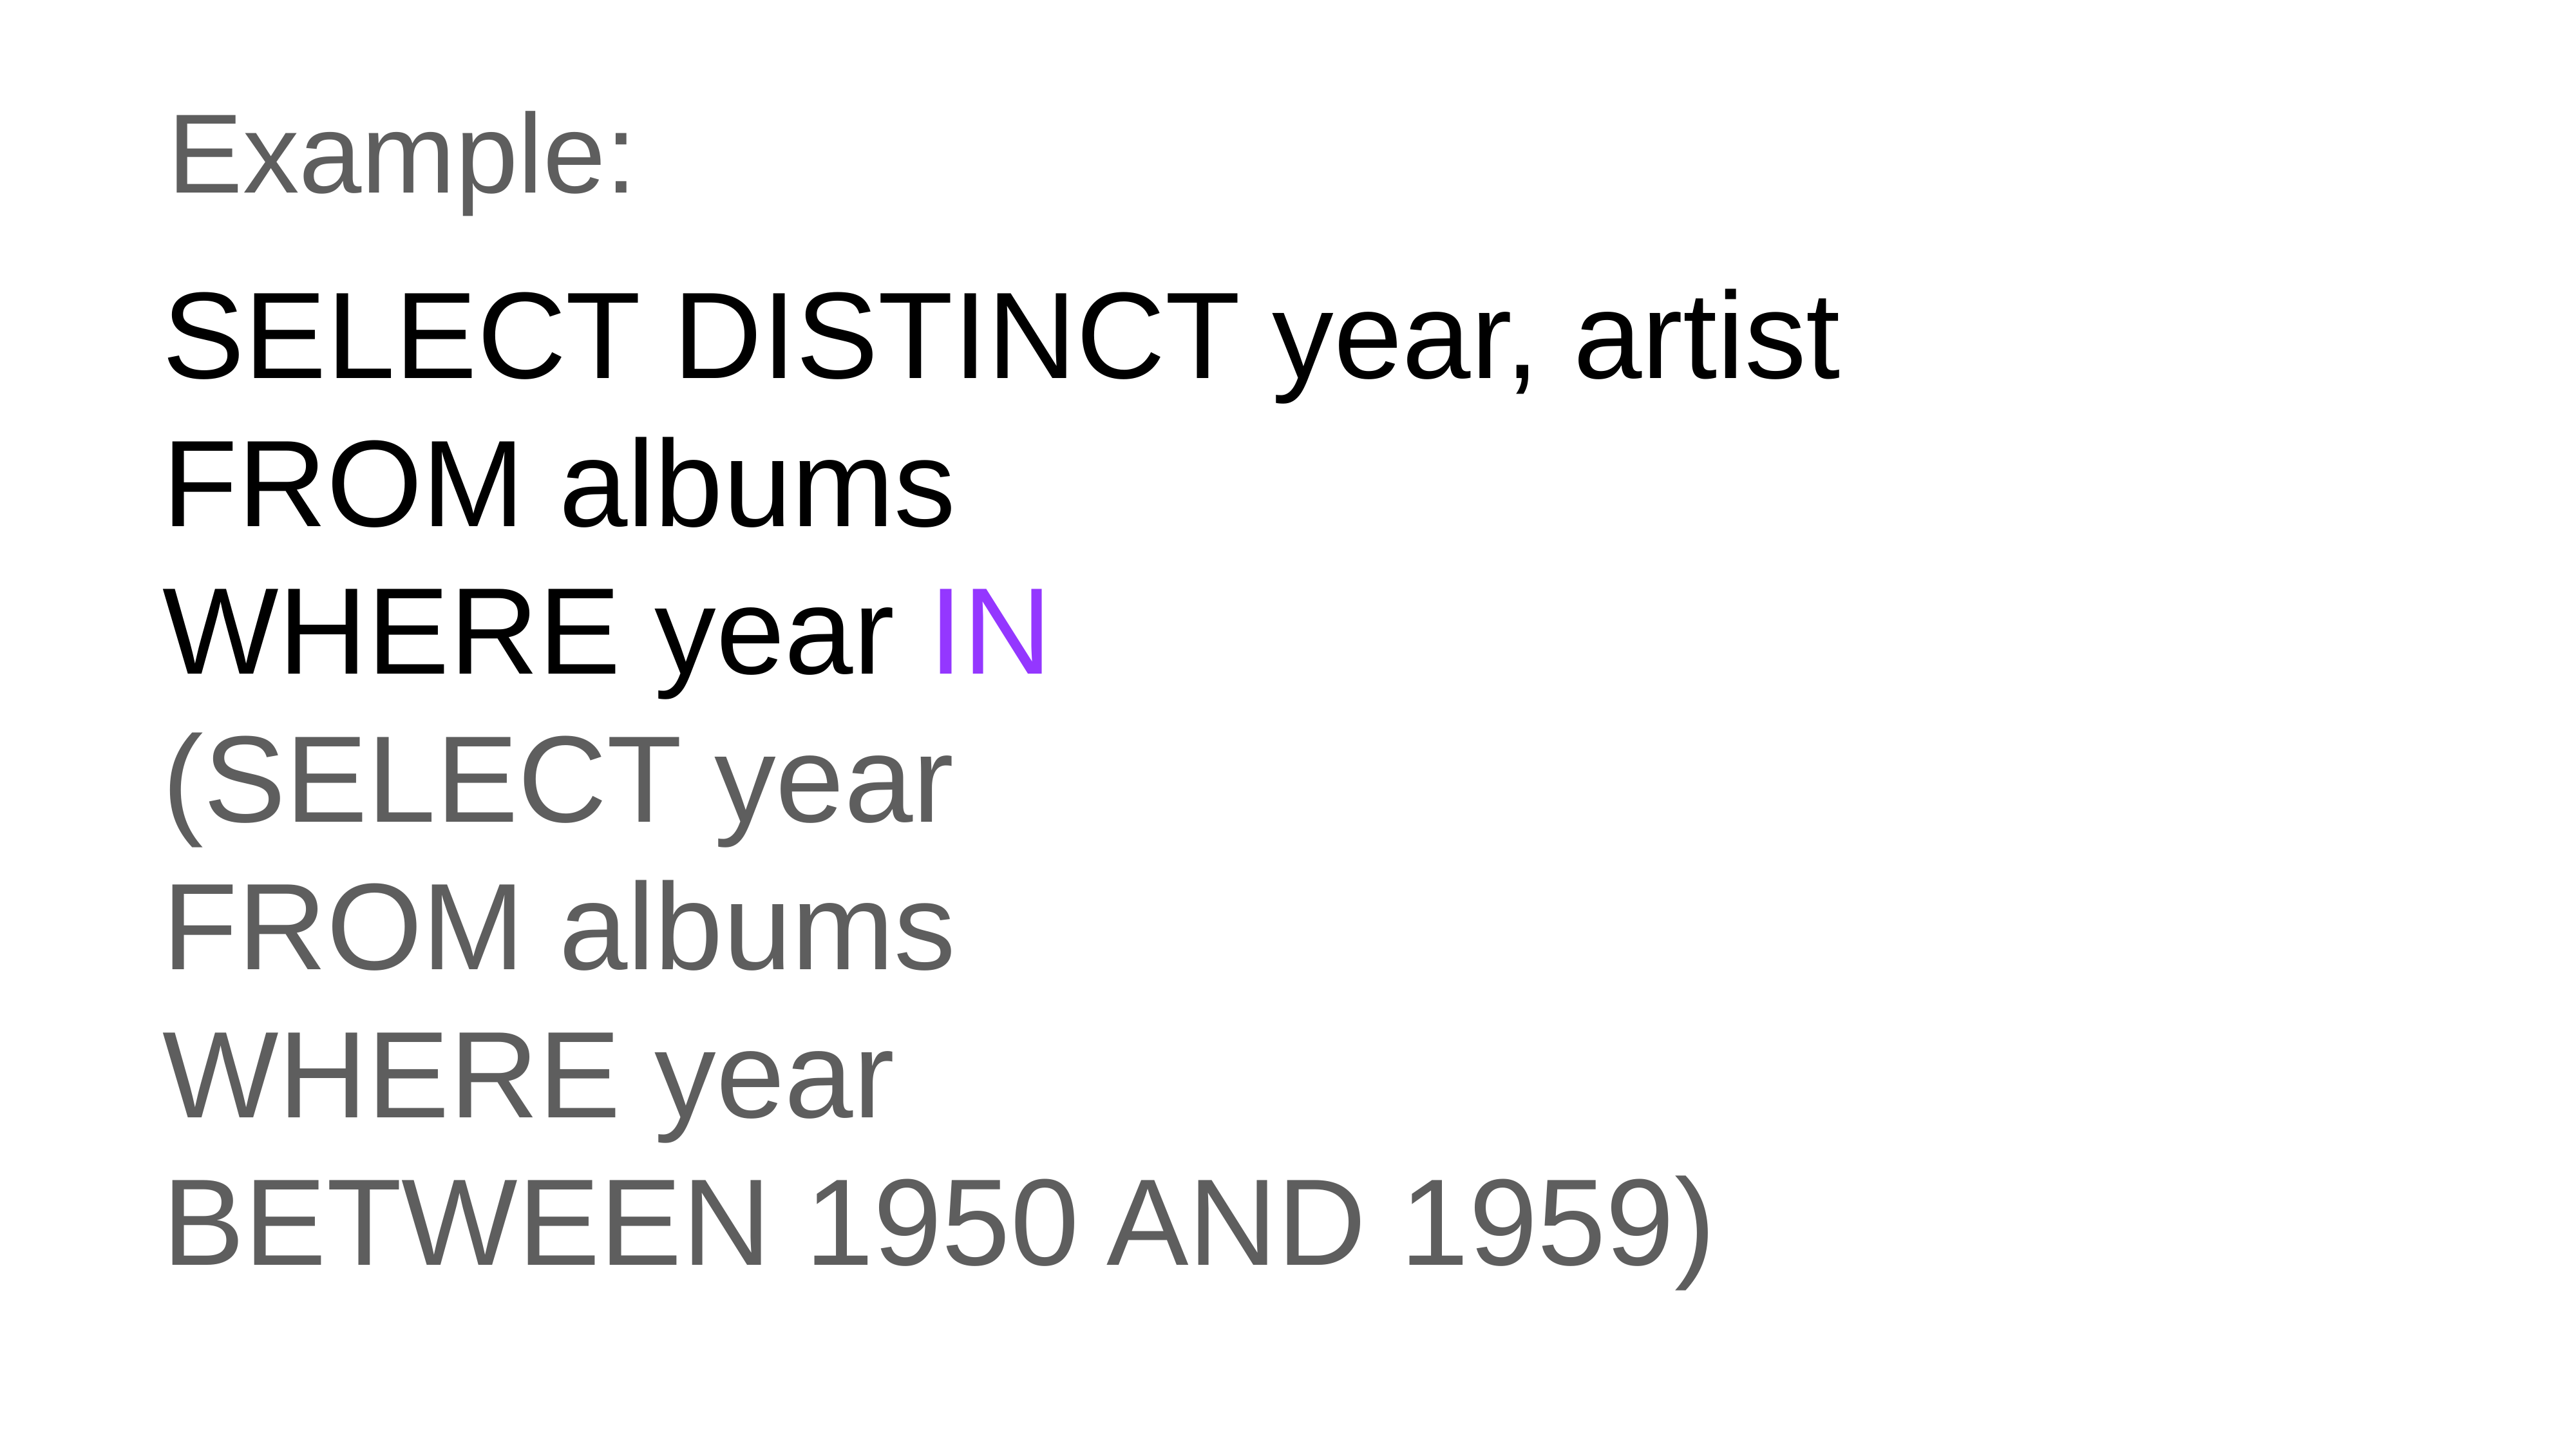

Example:
SELECT DISTINCT year, artist
FROM albums
WHERE year IN
(SELECT year
FROM albums
WHERE year
BETWEEN 1950 AND 1959)